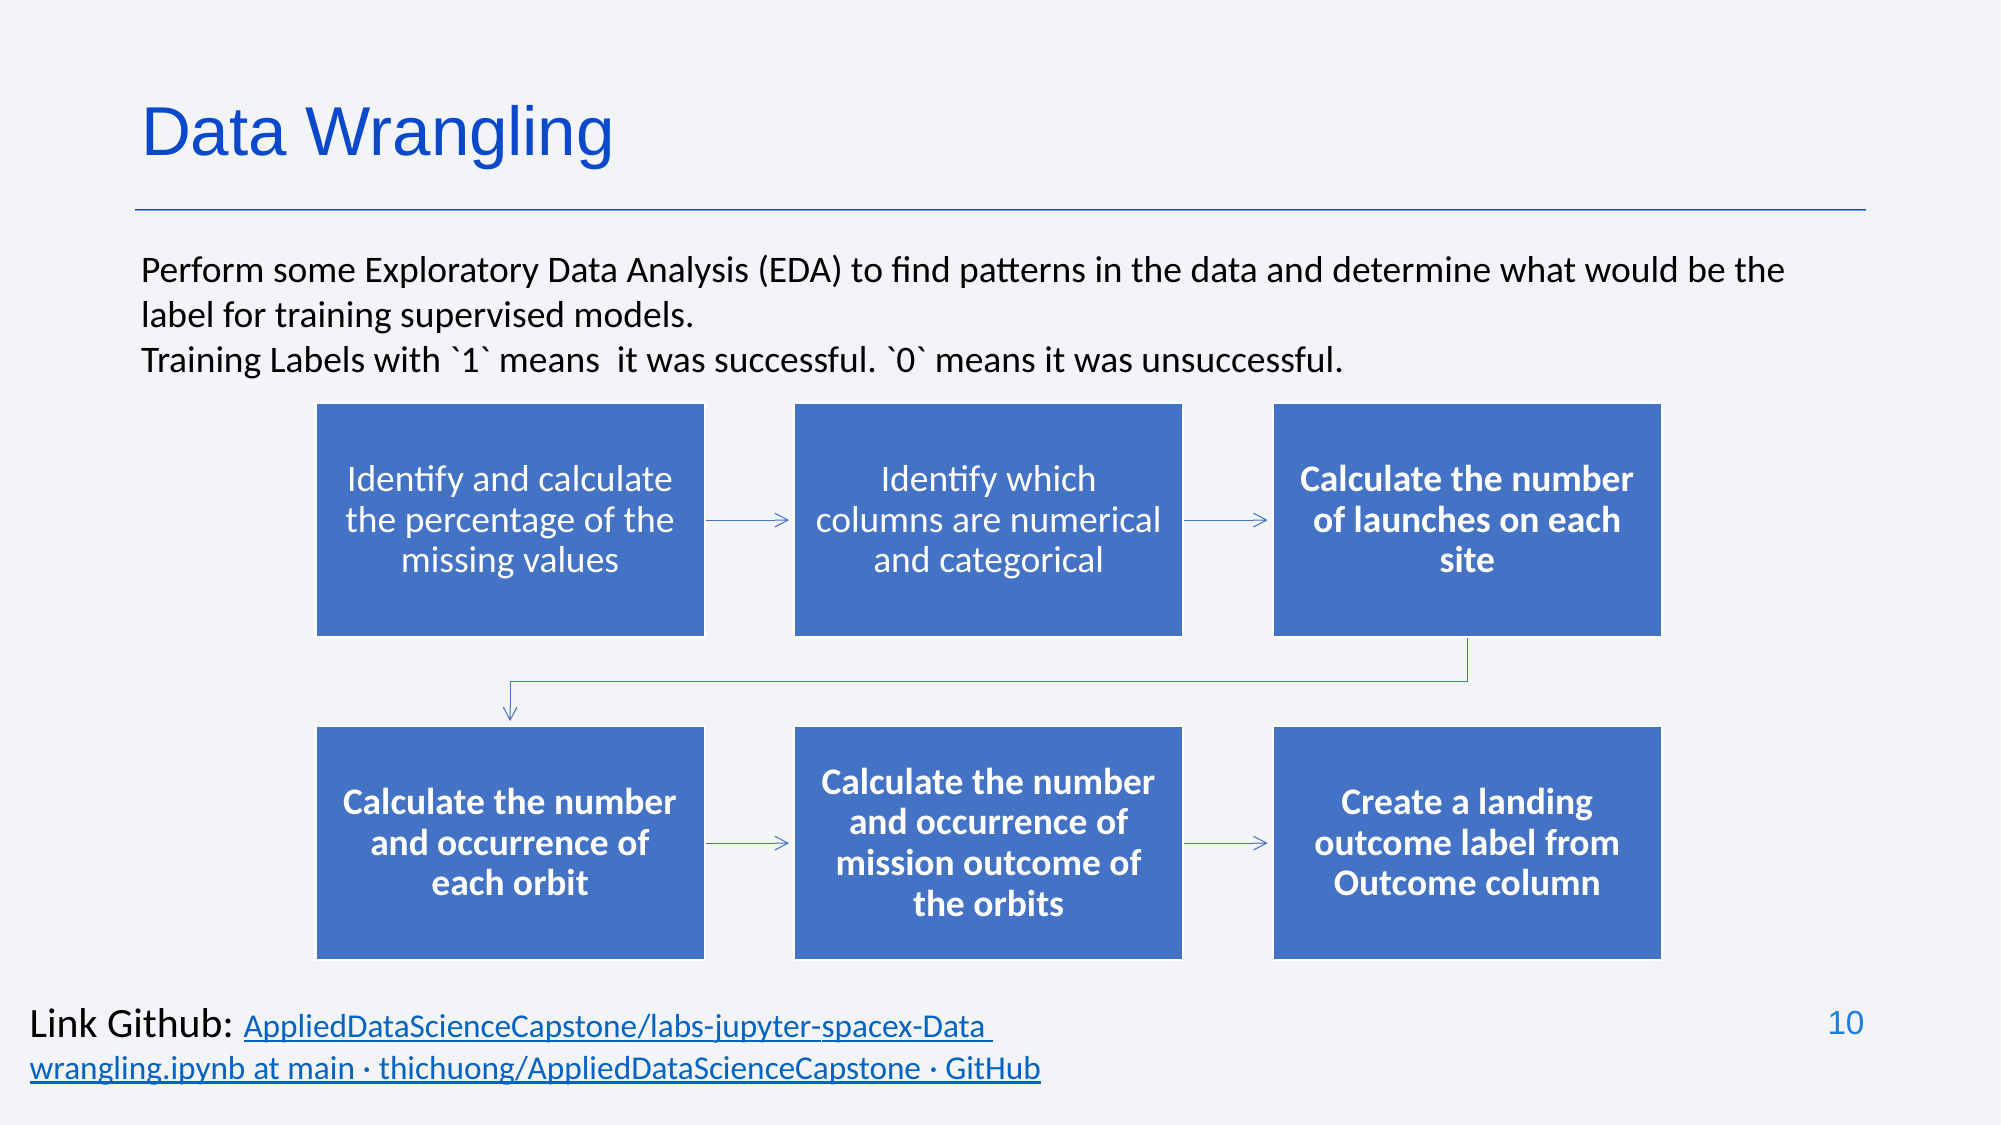

Data Wrangling
Perform some Exploratory Data Analysis (EDA) to find patterns in the data and determine what would be the label for training supervised models.
Training Labels with `1` means  it was successful. `0` means it was unsuccessful.

Identify and calculate the percentage of the missing values

Identify which columns are numerical and categorical

Calculate the number of launches on each site

Calculate the number and occurrence of each orbit

Calculate the number and occurrence of mission outcome of the orbits
Create a landing outcome label from Outcome column
Link Github: AppliedDataScienceCapstone/labs-jupyter-spacex-Data wrangling.ipynb at main · thichuong/AppliedDataScienceCapstone · GitHub

10